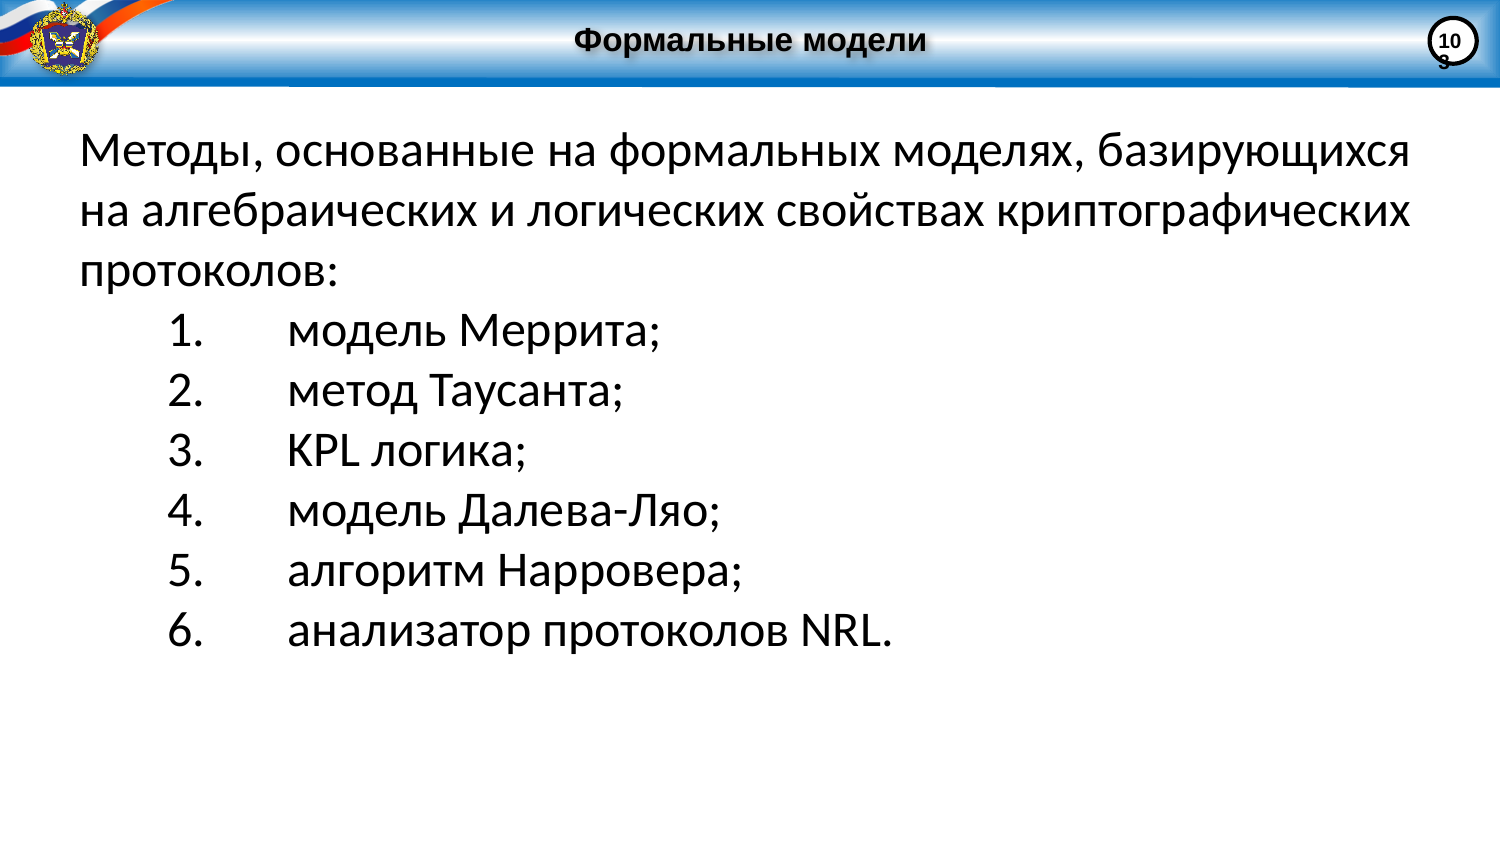

# Формальные модели
103
Методы, основанные на формальных моделях, базирующихся на алгебраических и логических свойствах криптографических протоколов:
1.	модель Меррита;
2.	метод Таусанта;
3.	KPL логика;
4.	модель Далева-Ляо;
5.	алгоритм Нарровера;
6.	анализатор протоколов NRL.